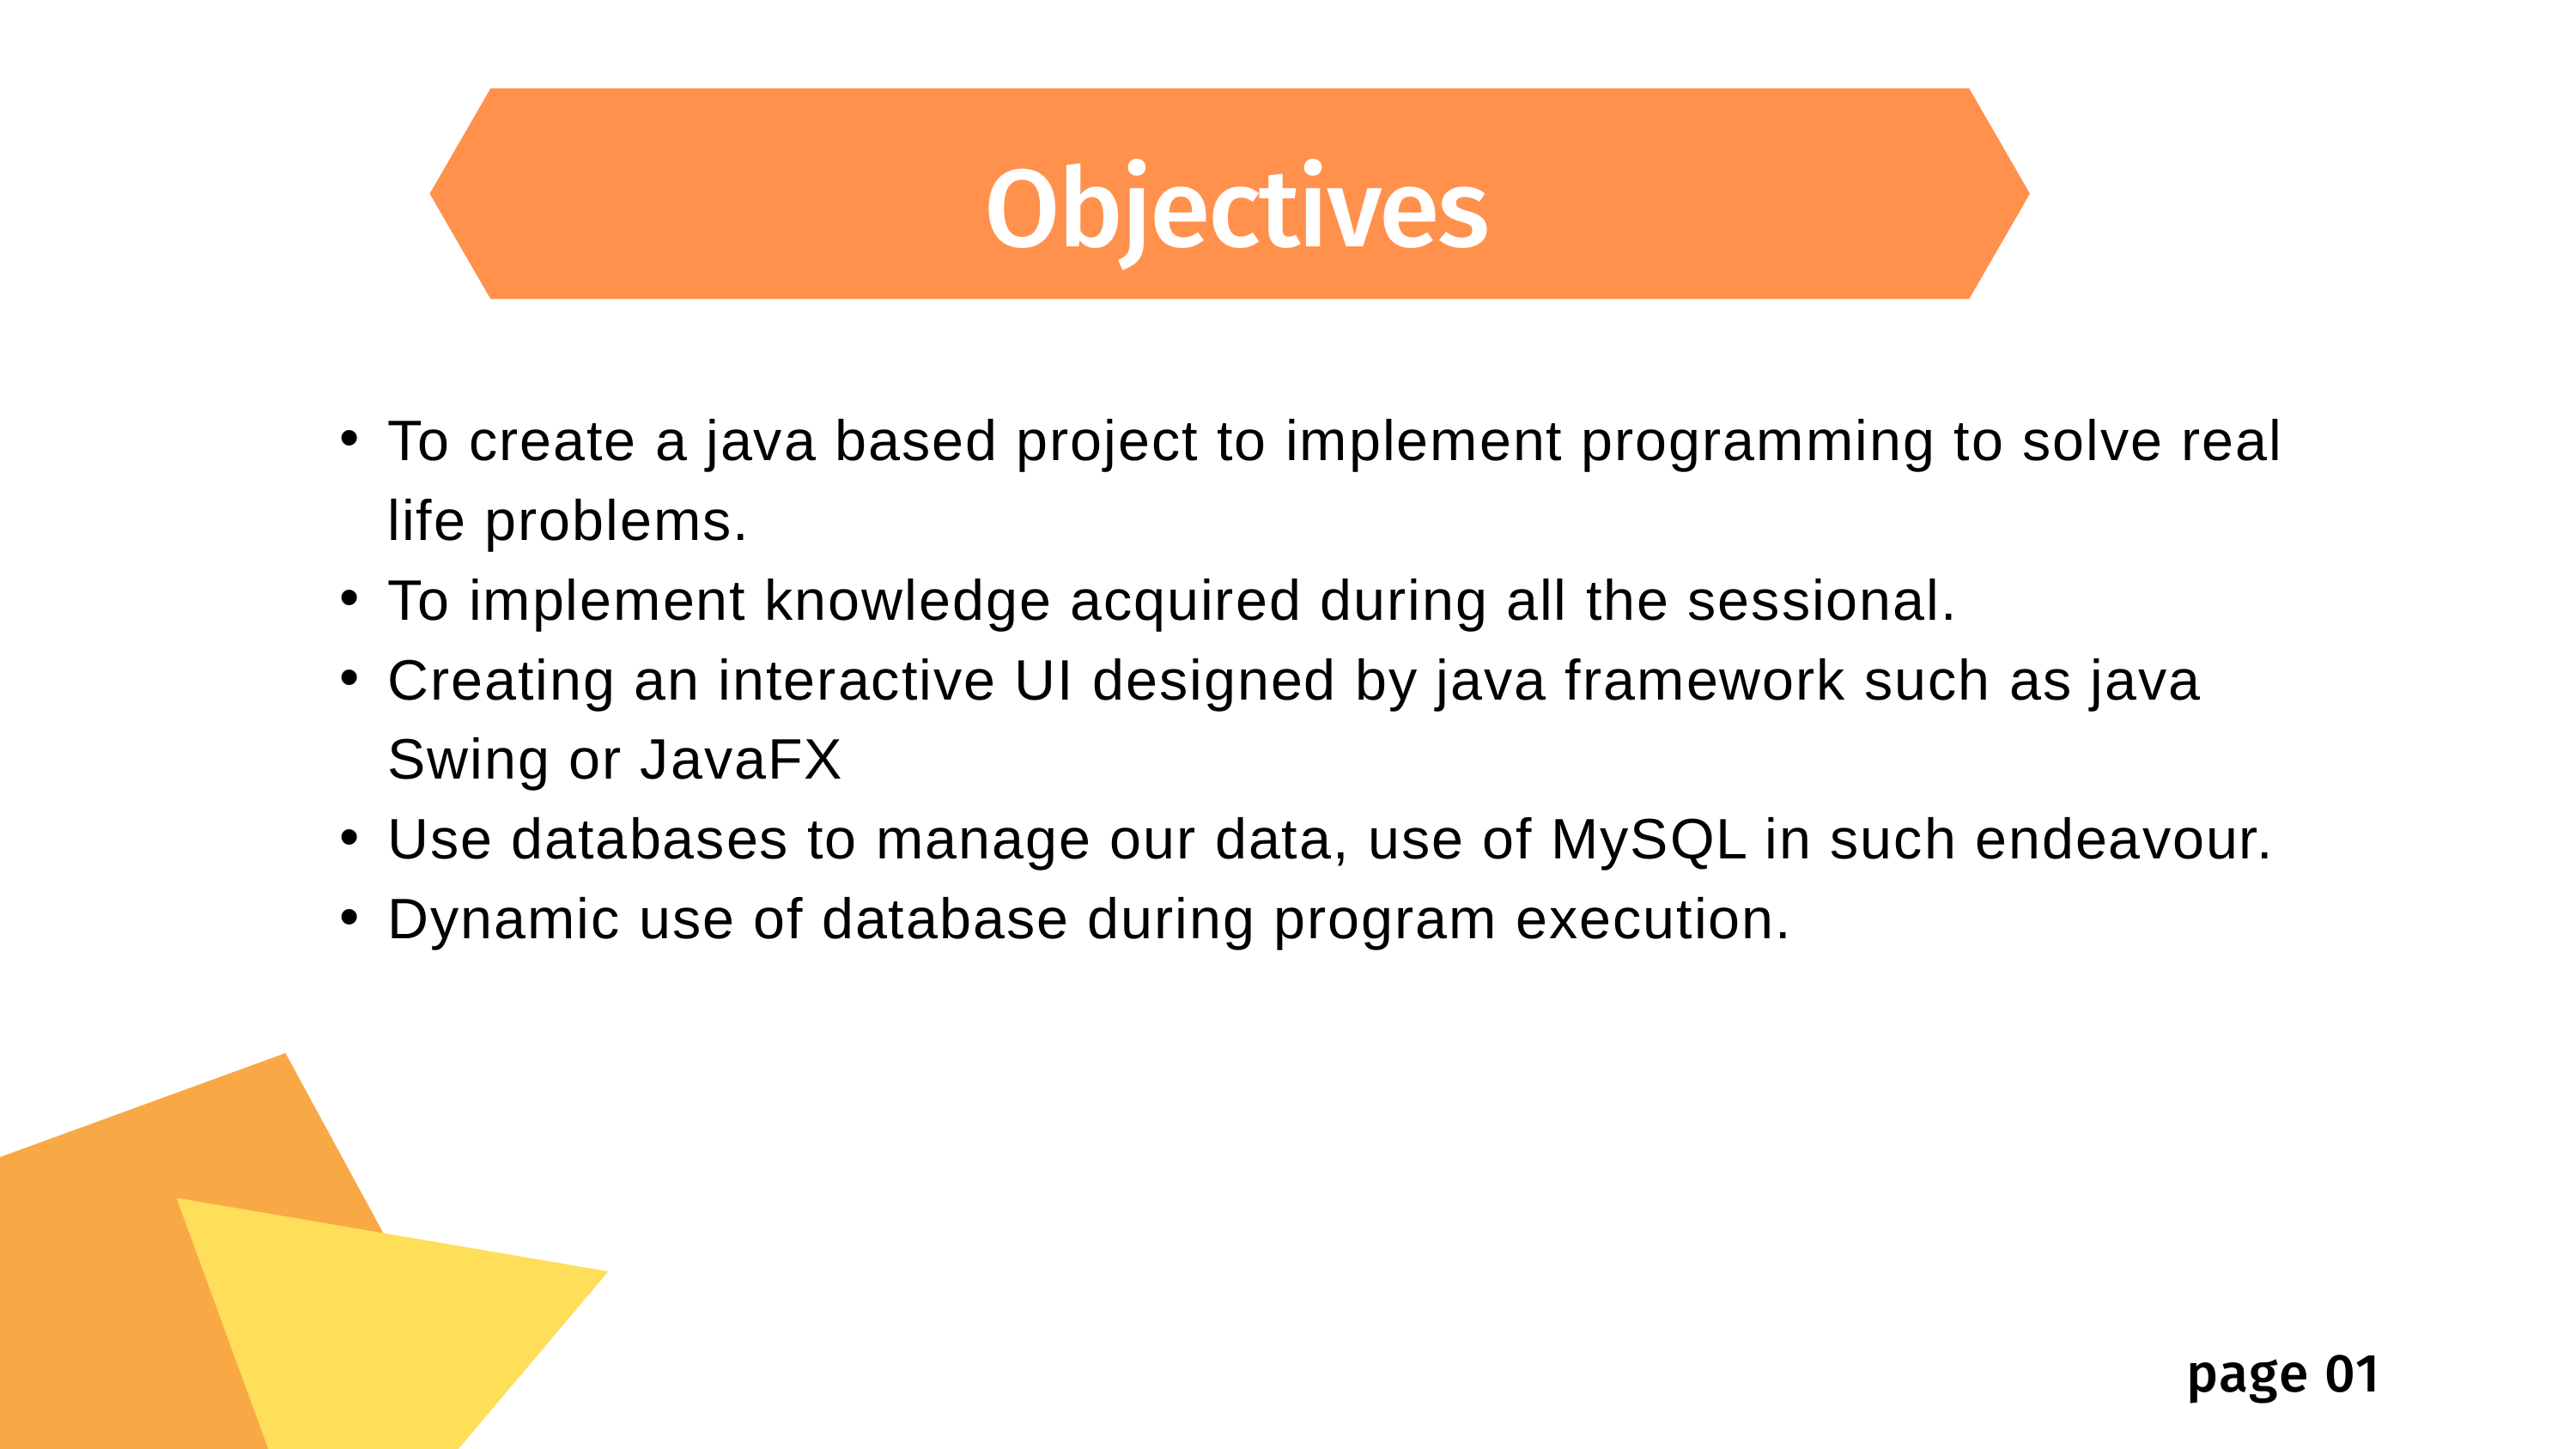

Objectives
To create a java based project to implement programming to solve real life problems.
To implement knowledge acquired during all the sessional.
Creating an interactive UI designed by java framework such as java Swing or JavaFX
Use databases to manage our data, use of MySQL in such endeavour.
Dynamic use of database during program execution.

page 01